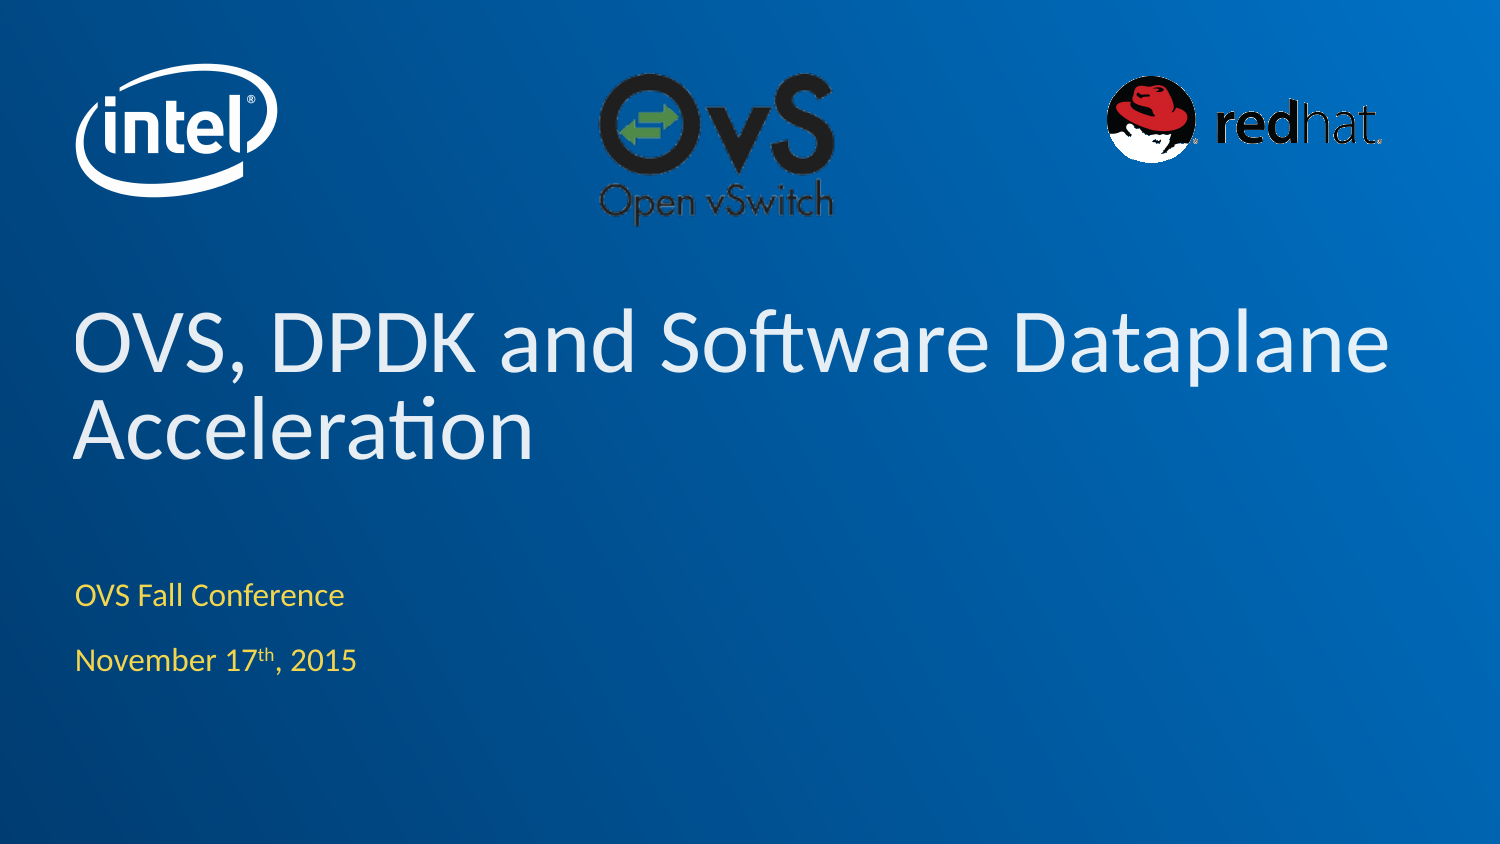

# OVS, DPDK and Software Dataplane Acceleration
OVS Fall Conference
November 17th, 2015